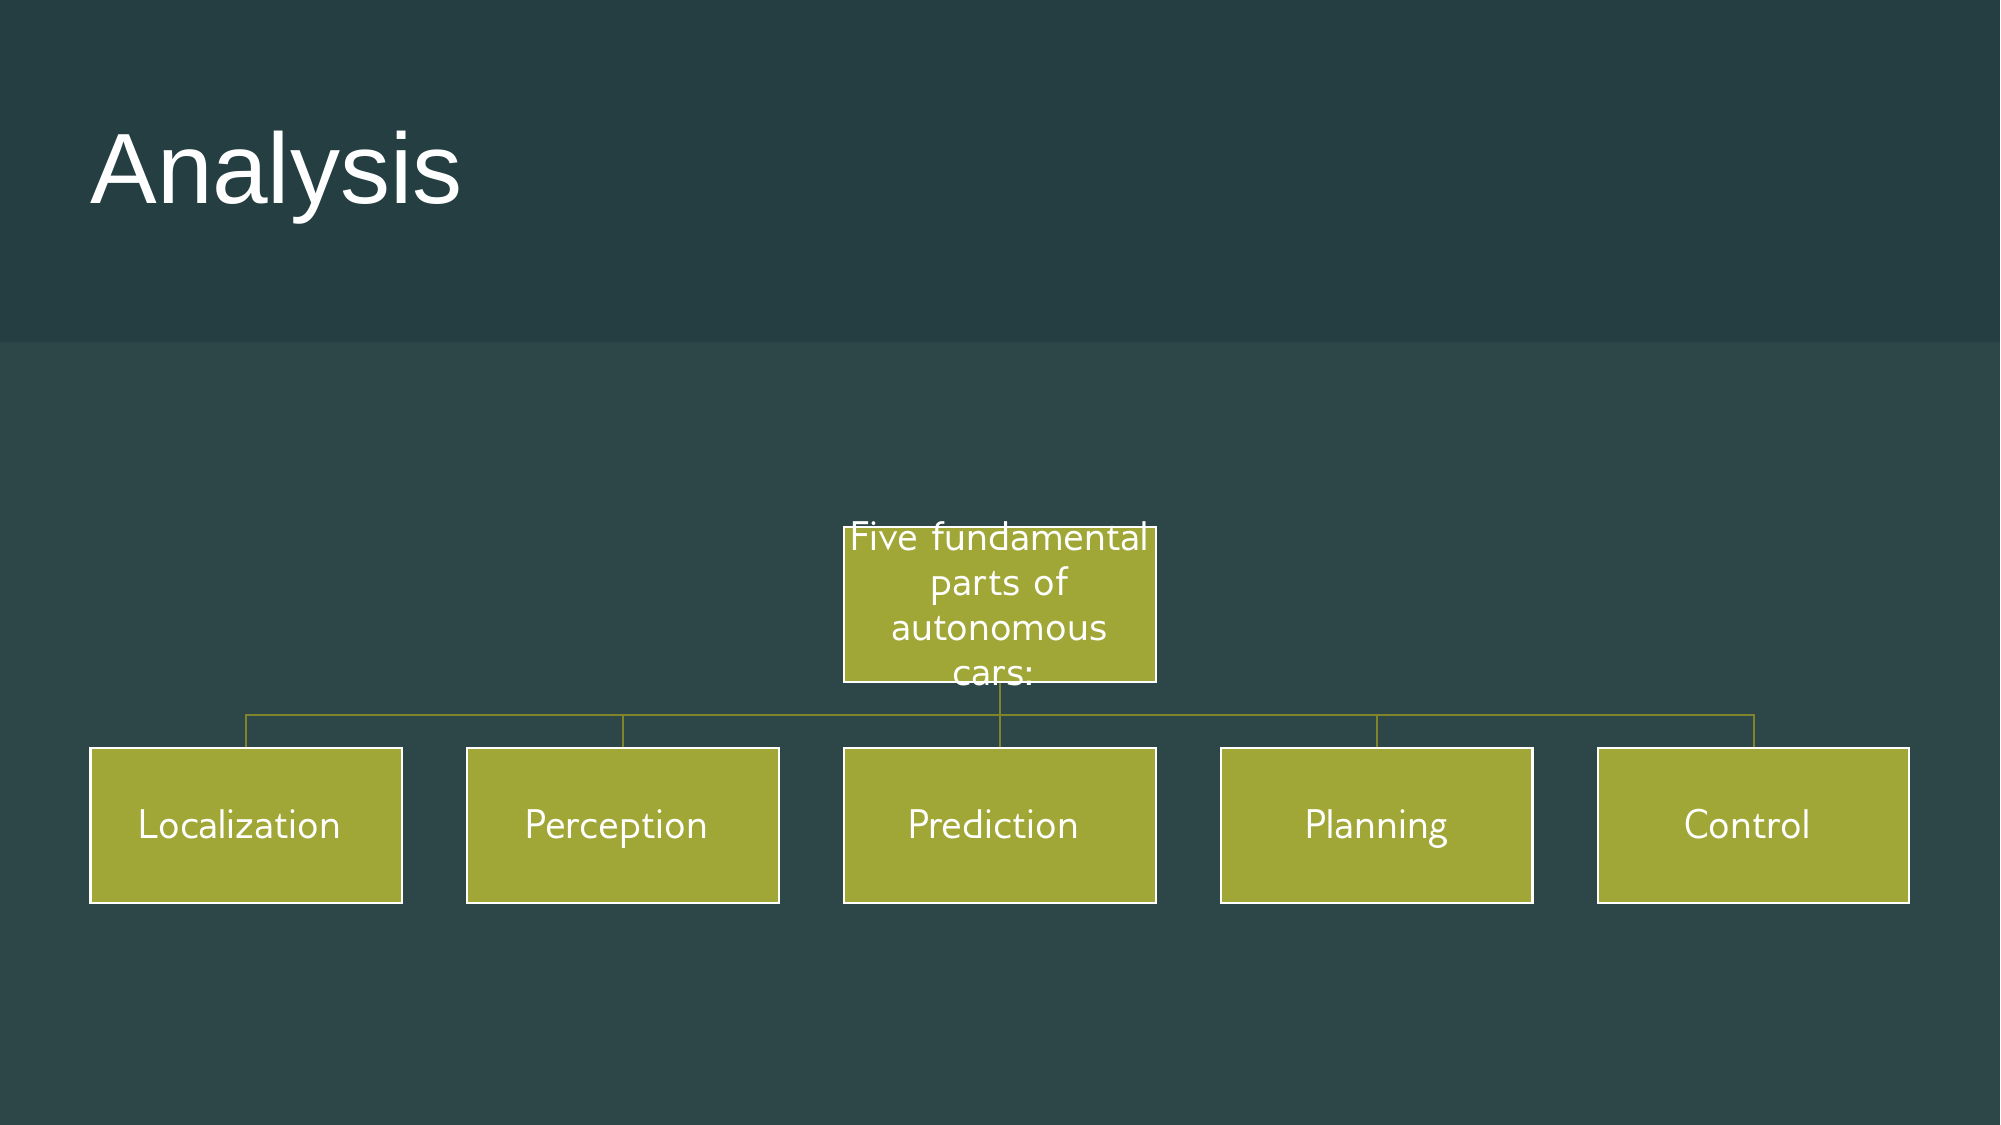

# Analysis

Five fundamental parts of autonomous cars:
Localization
Perception
Prediction
Planning
Control